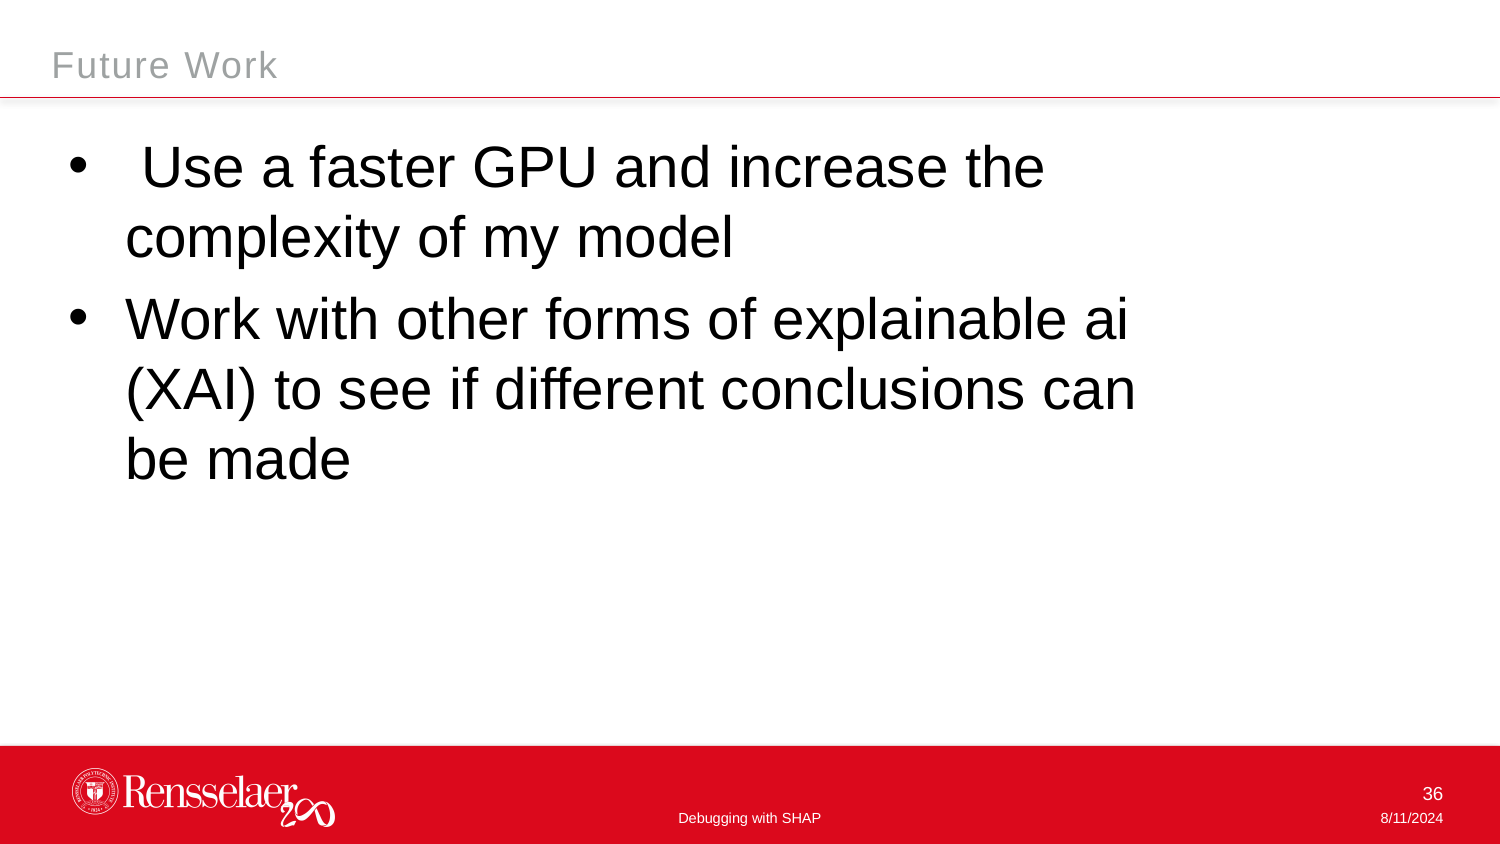

Future Work
 Use a faster GPU and increase the complexity of my model
Work with other forms of explainable ai (XAI) to see if different conclusions can be made